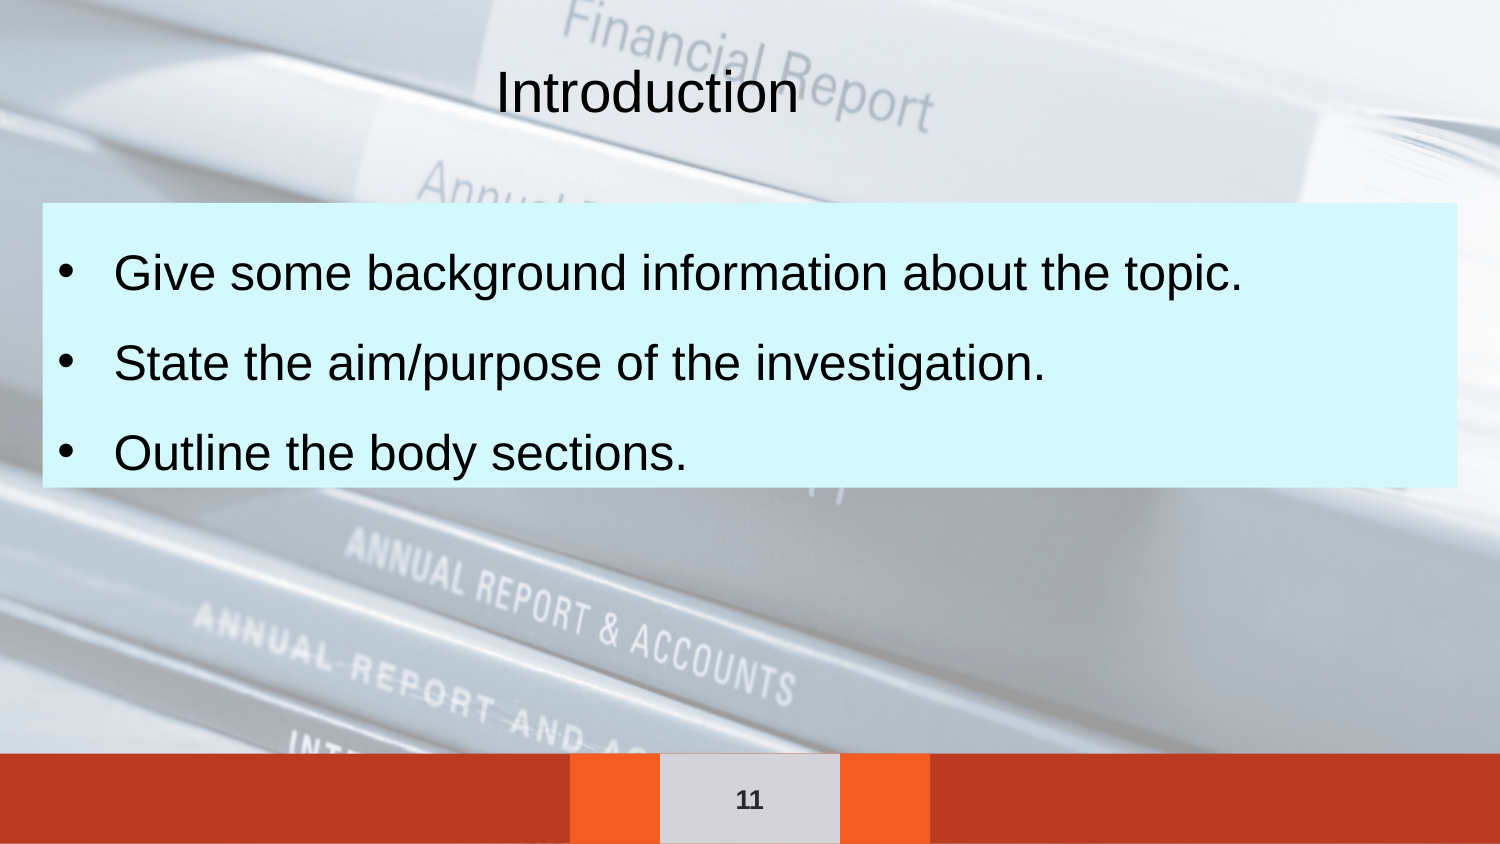

Introduction

Give some background information about the topic.
State the aim/purpose of the investigation.
Outline the body sections.
11